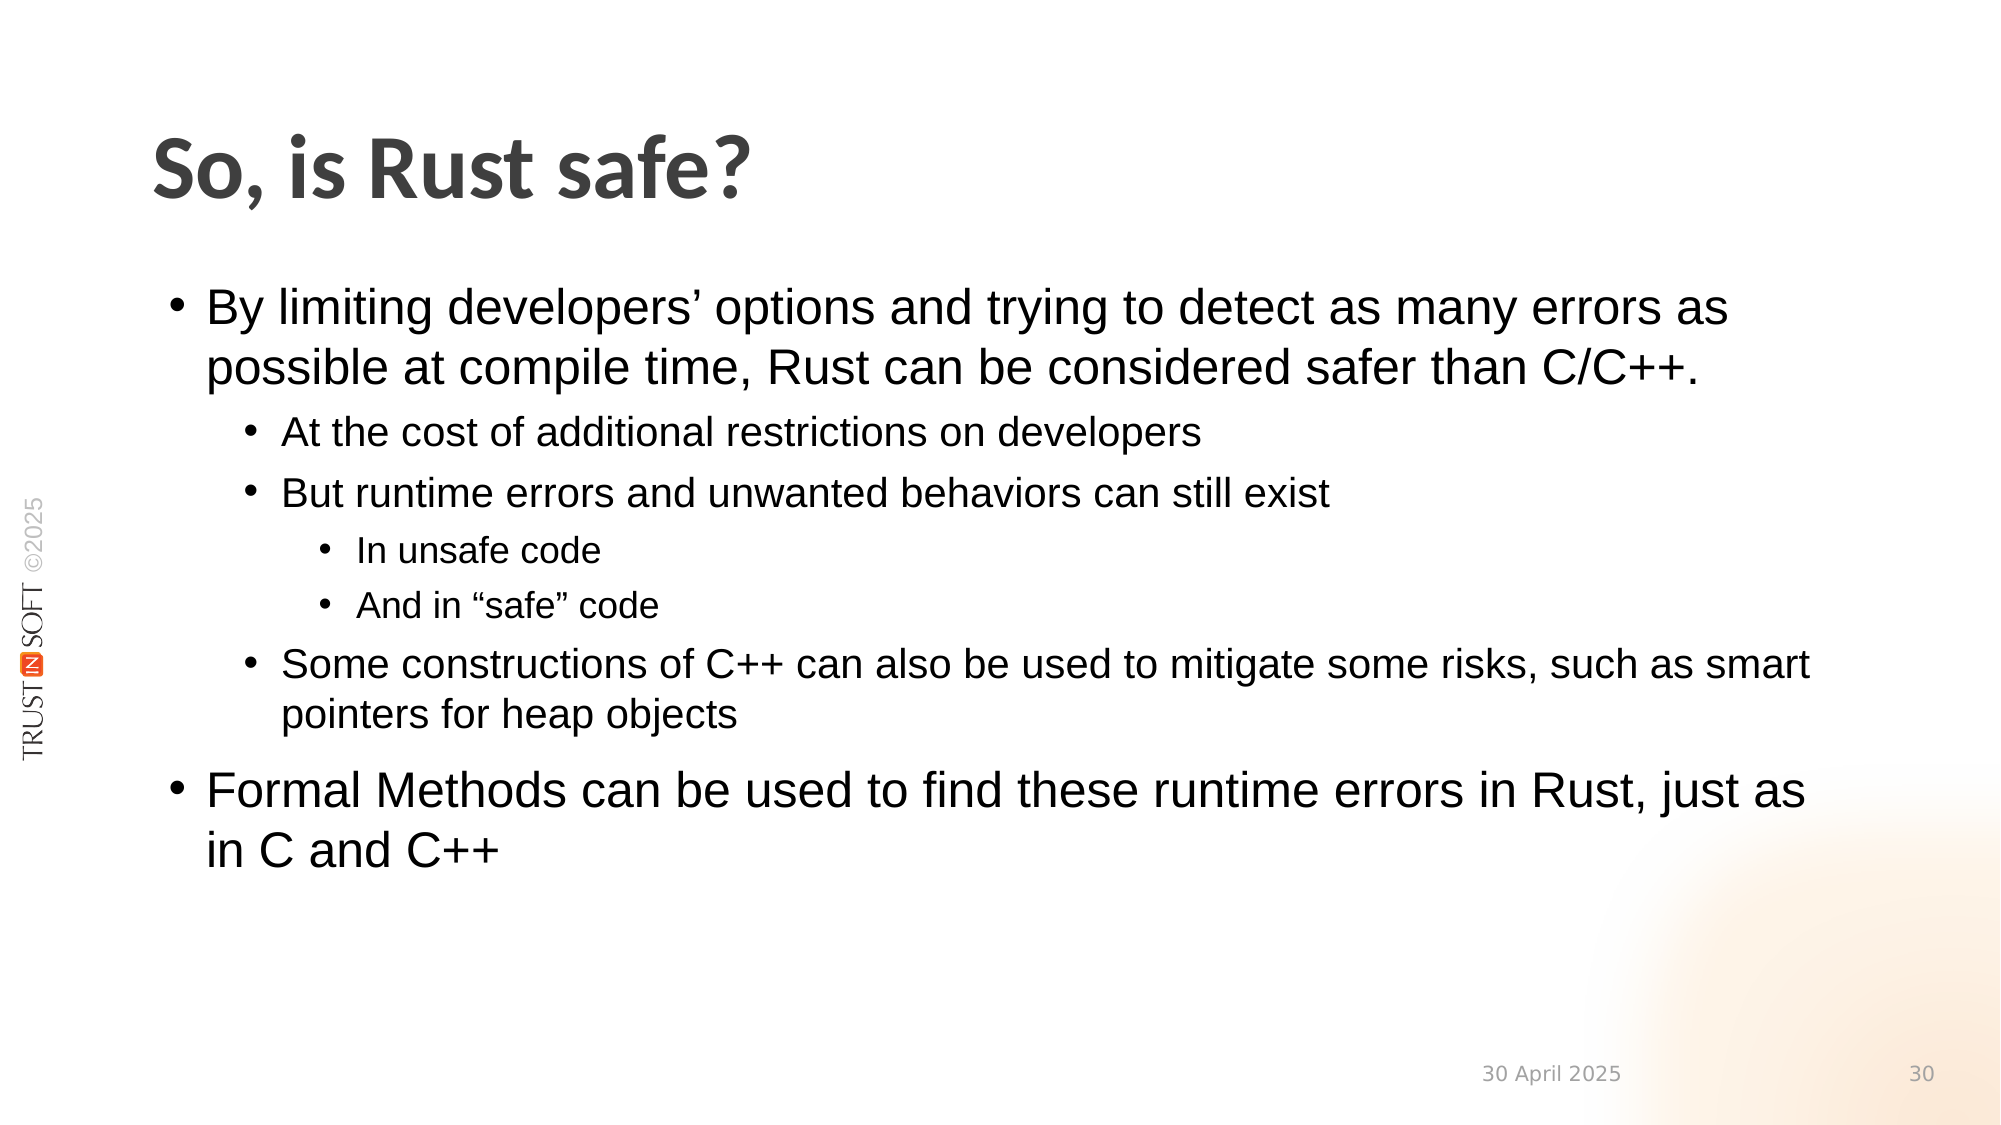

# So, is Rust safe?
By limiting developers’ options and trying to detect as many errors as possible at compile time, Rust can be considered safer than C/C++.
At the cost of additional restrictions on developers
But runtime errors and unwanted behaviors can still exist
In unsafe code
And in “safe” code
Some constructions of C++ can also be used to mitigate some risks, such as smart pointers for heap objects
Formal Methods can be used to find these runtime errors in Rust, just as in C and C++
30 April 2025
30